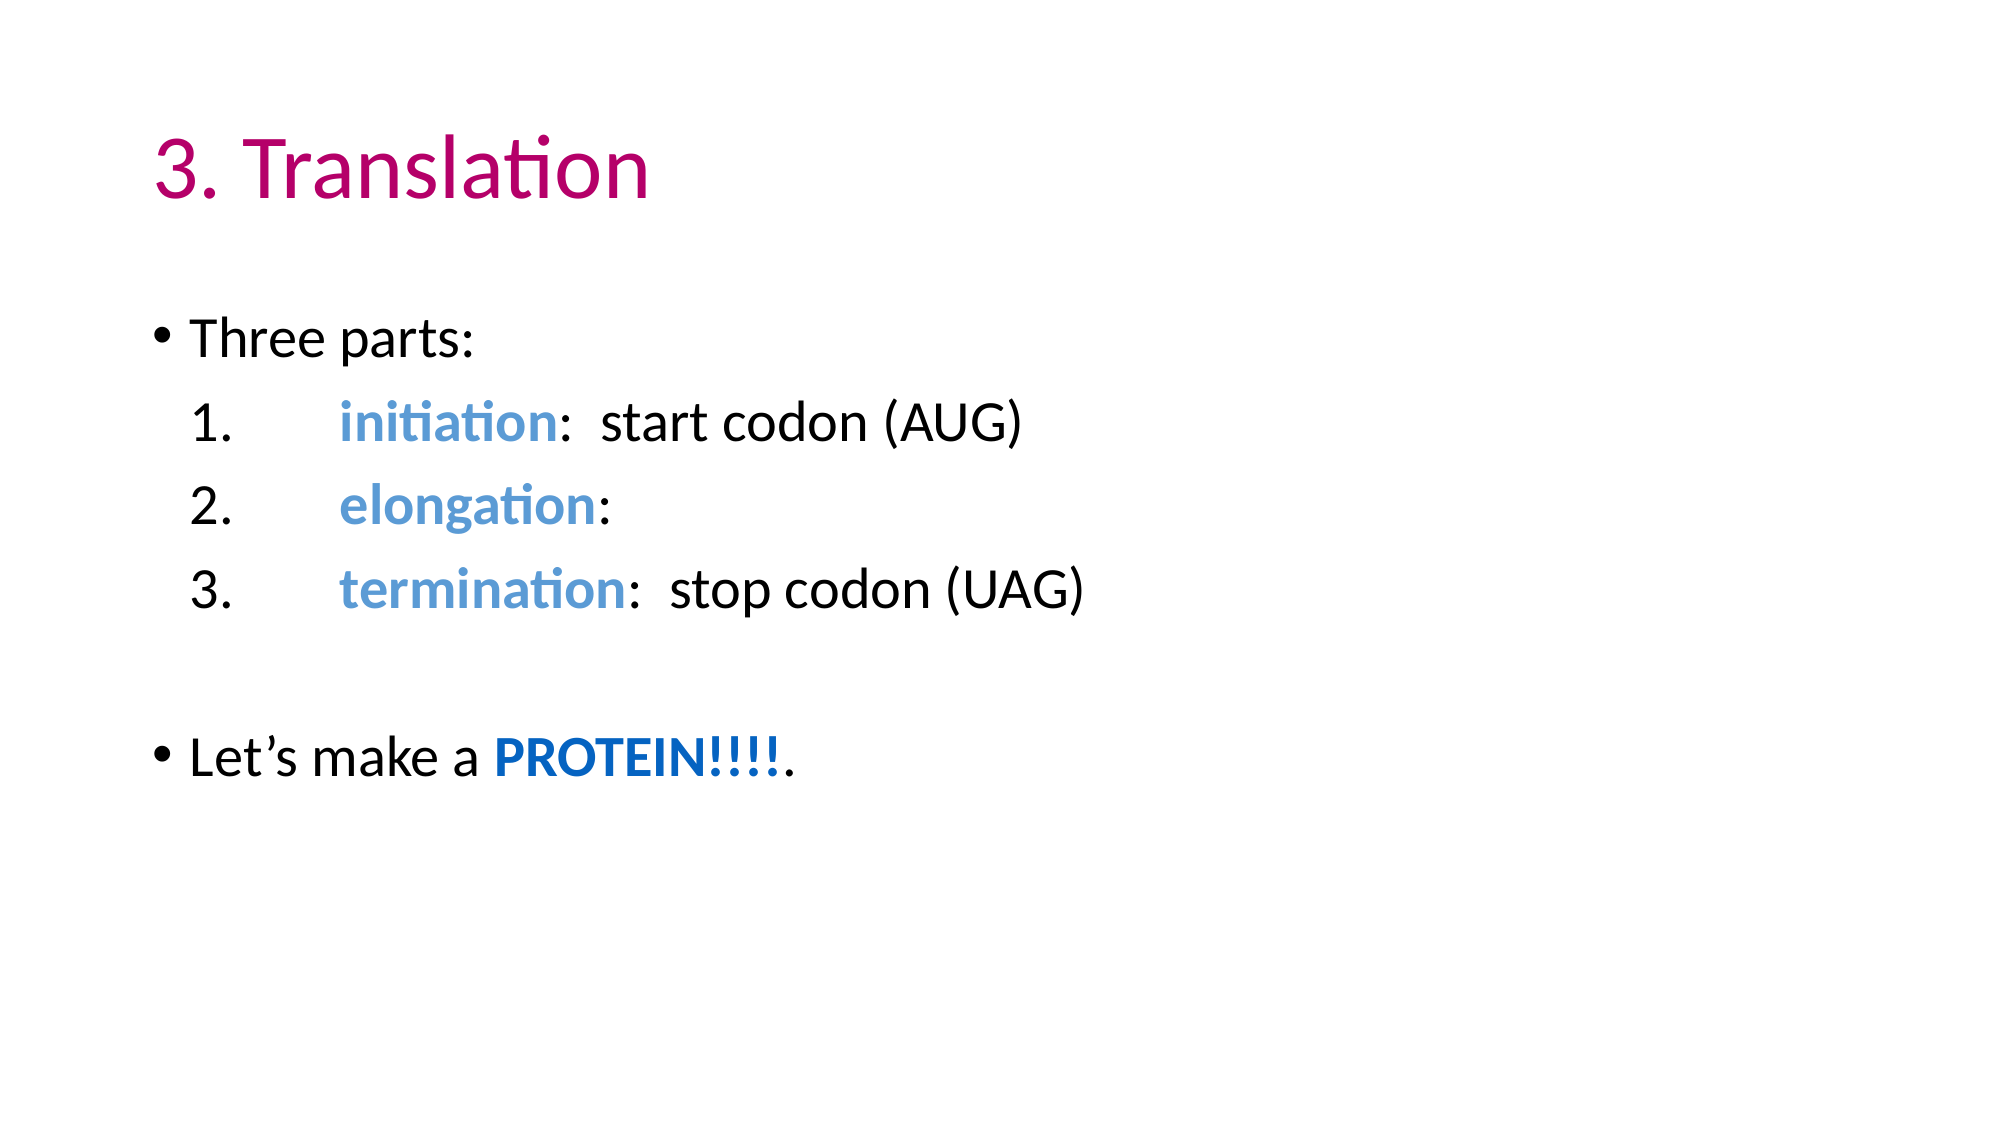

# 3. Translation
Three parts:
	1.	initiation:  start codon (AUG)
	2.	elongation:
	3.	termination:  stop codon (UAG)

Let’s make a PROTEIN!!!!.